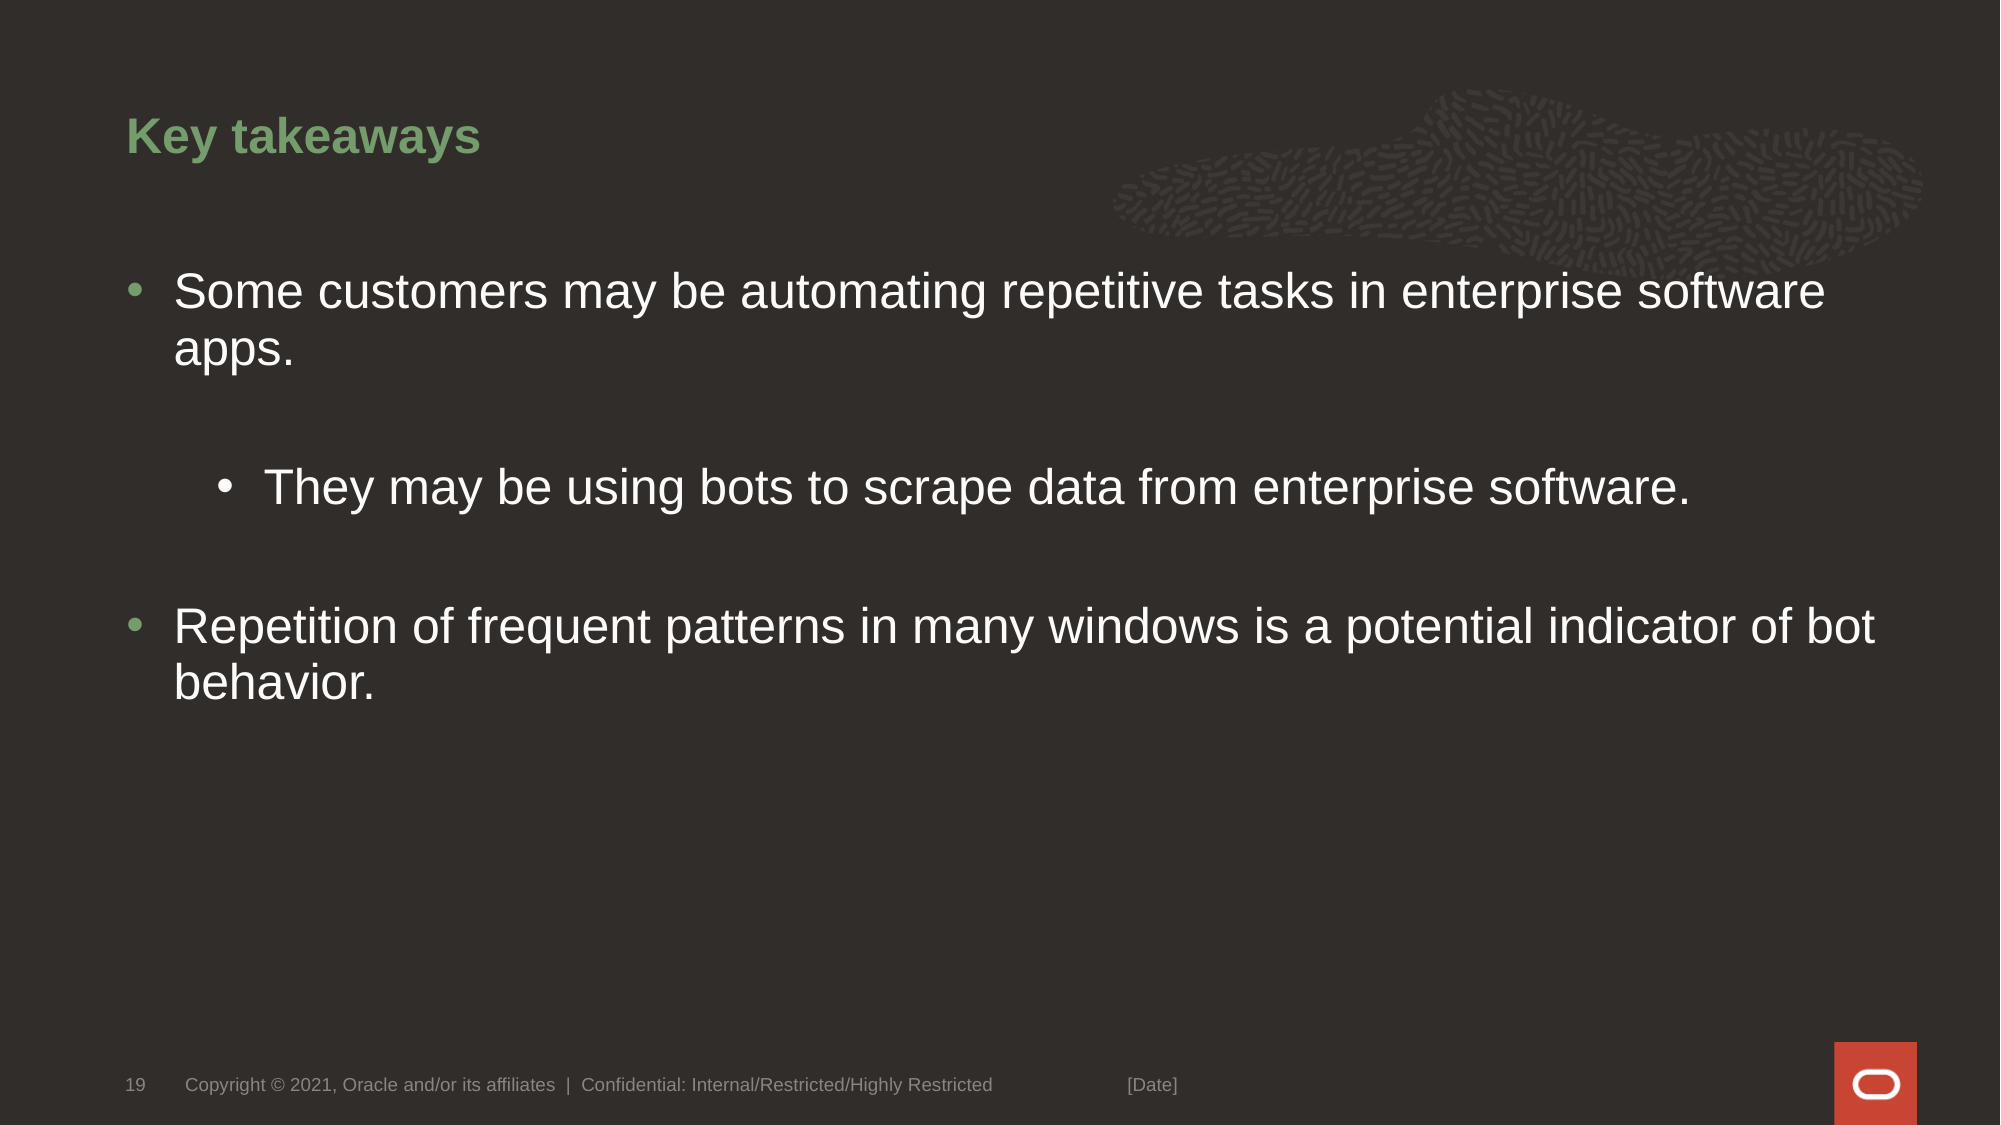

# Key takeaways
Some customers may be automating repetitive tasks in enterprise software apps.

They may be using bots to scrape data from enterprise software.

Repetition of frequent patterns in many windows is a potential indicator of bot behavior.

19
Copyright © 2021, Oracle and/or its affiliates  |  Confidential: Internal/Restricted/Highly Restricted
[Date]